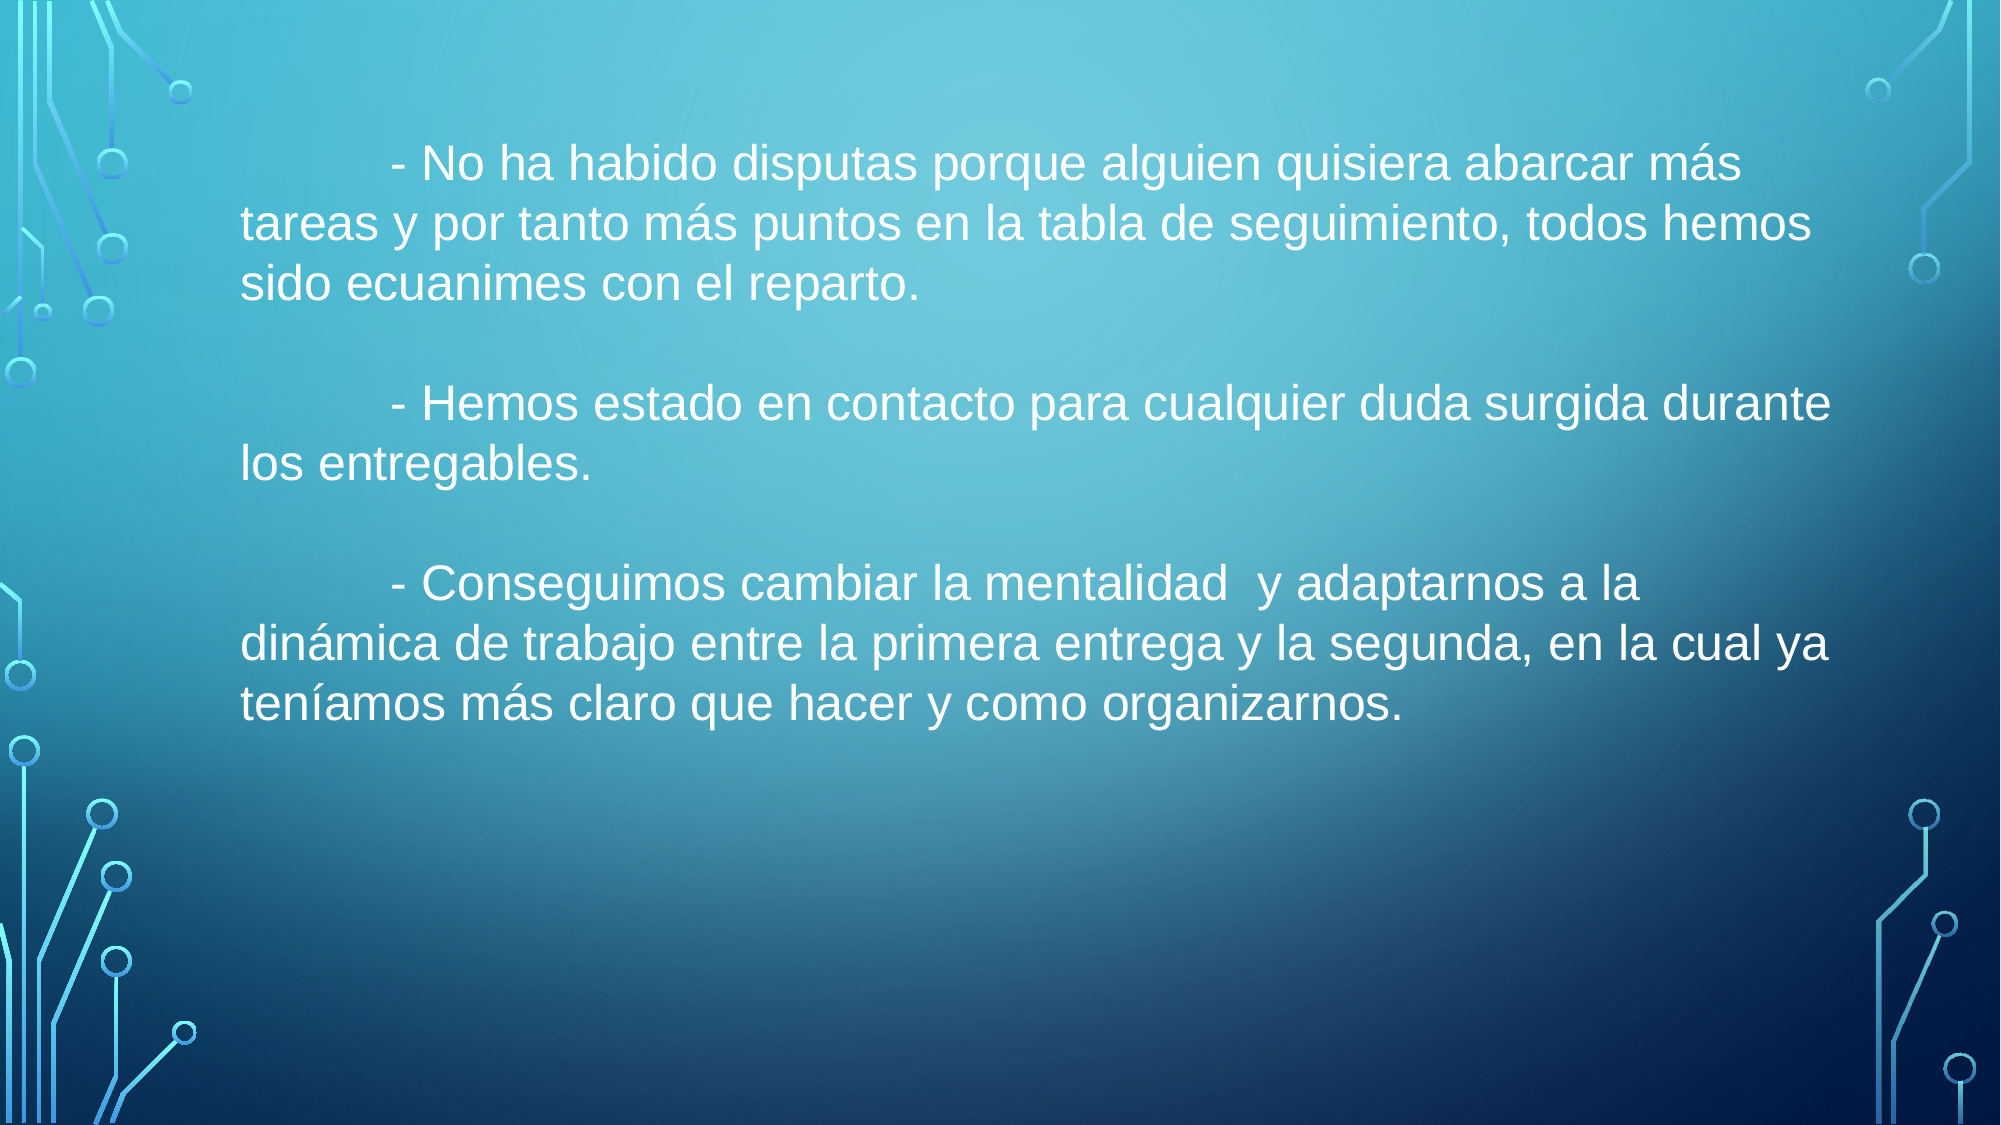

- No ha habido disputas porque alguien quisiera abarcar más tareas y por tanto más puntos en la tabla de seguimiento, todos hemos sido ecuanimes con el reparto.

	- Hemos estado en contacto para cualquier duda surgida durante los entregables.

	- Conseguimos cambiar la mentalidad  y adaptarnos a la dinámica de trabajo entre la primera entrega y la segunda, en la cual ya teníamos más claro que hacer y como organizarnos.